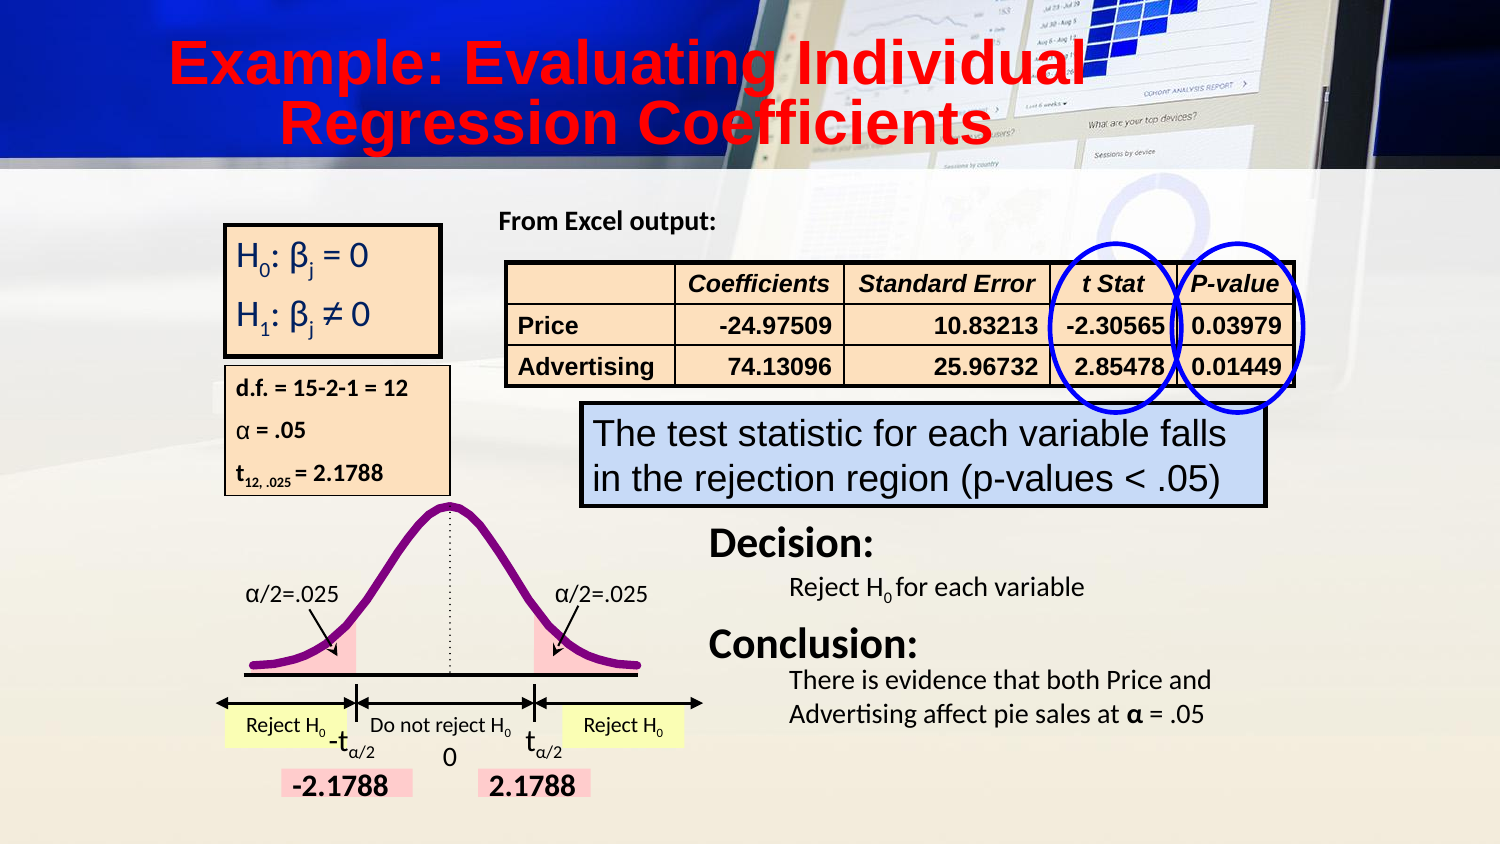

Example: Evaluating Individual
Regression Coefficients
From Excel output:
H0: βj = 0
H1: βj ≠ 0

|  | Coefficients | Standard Error | t Stat | P-value |
| --- | --- | --- | --- | --- |
| Price | -24.97509 | 10.83213 | -2.30565 | 0.03979 |
| Advertising | 74.13096 | 25.96732 | 2.85478 | 0.01449 |
d.f. = 15-2-1 = 12
 = .05
t12, .025 = 2.1788
The test statistic for each variable falls in the rejection region (p-values < .05)

Decision:
Conclusion:
Reject H0 for each variable
α/2=.025
α/2=.025

There is evidence that both Price and Advertising affect pie sales at α = .05
Reject H0
Do not reject H0
Reject H0
-tα/2
tα/2
0
-2.1788
2.1788